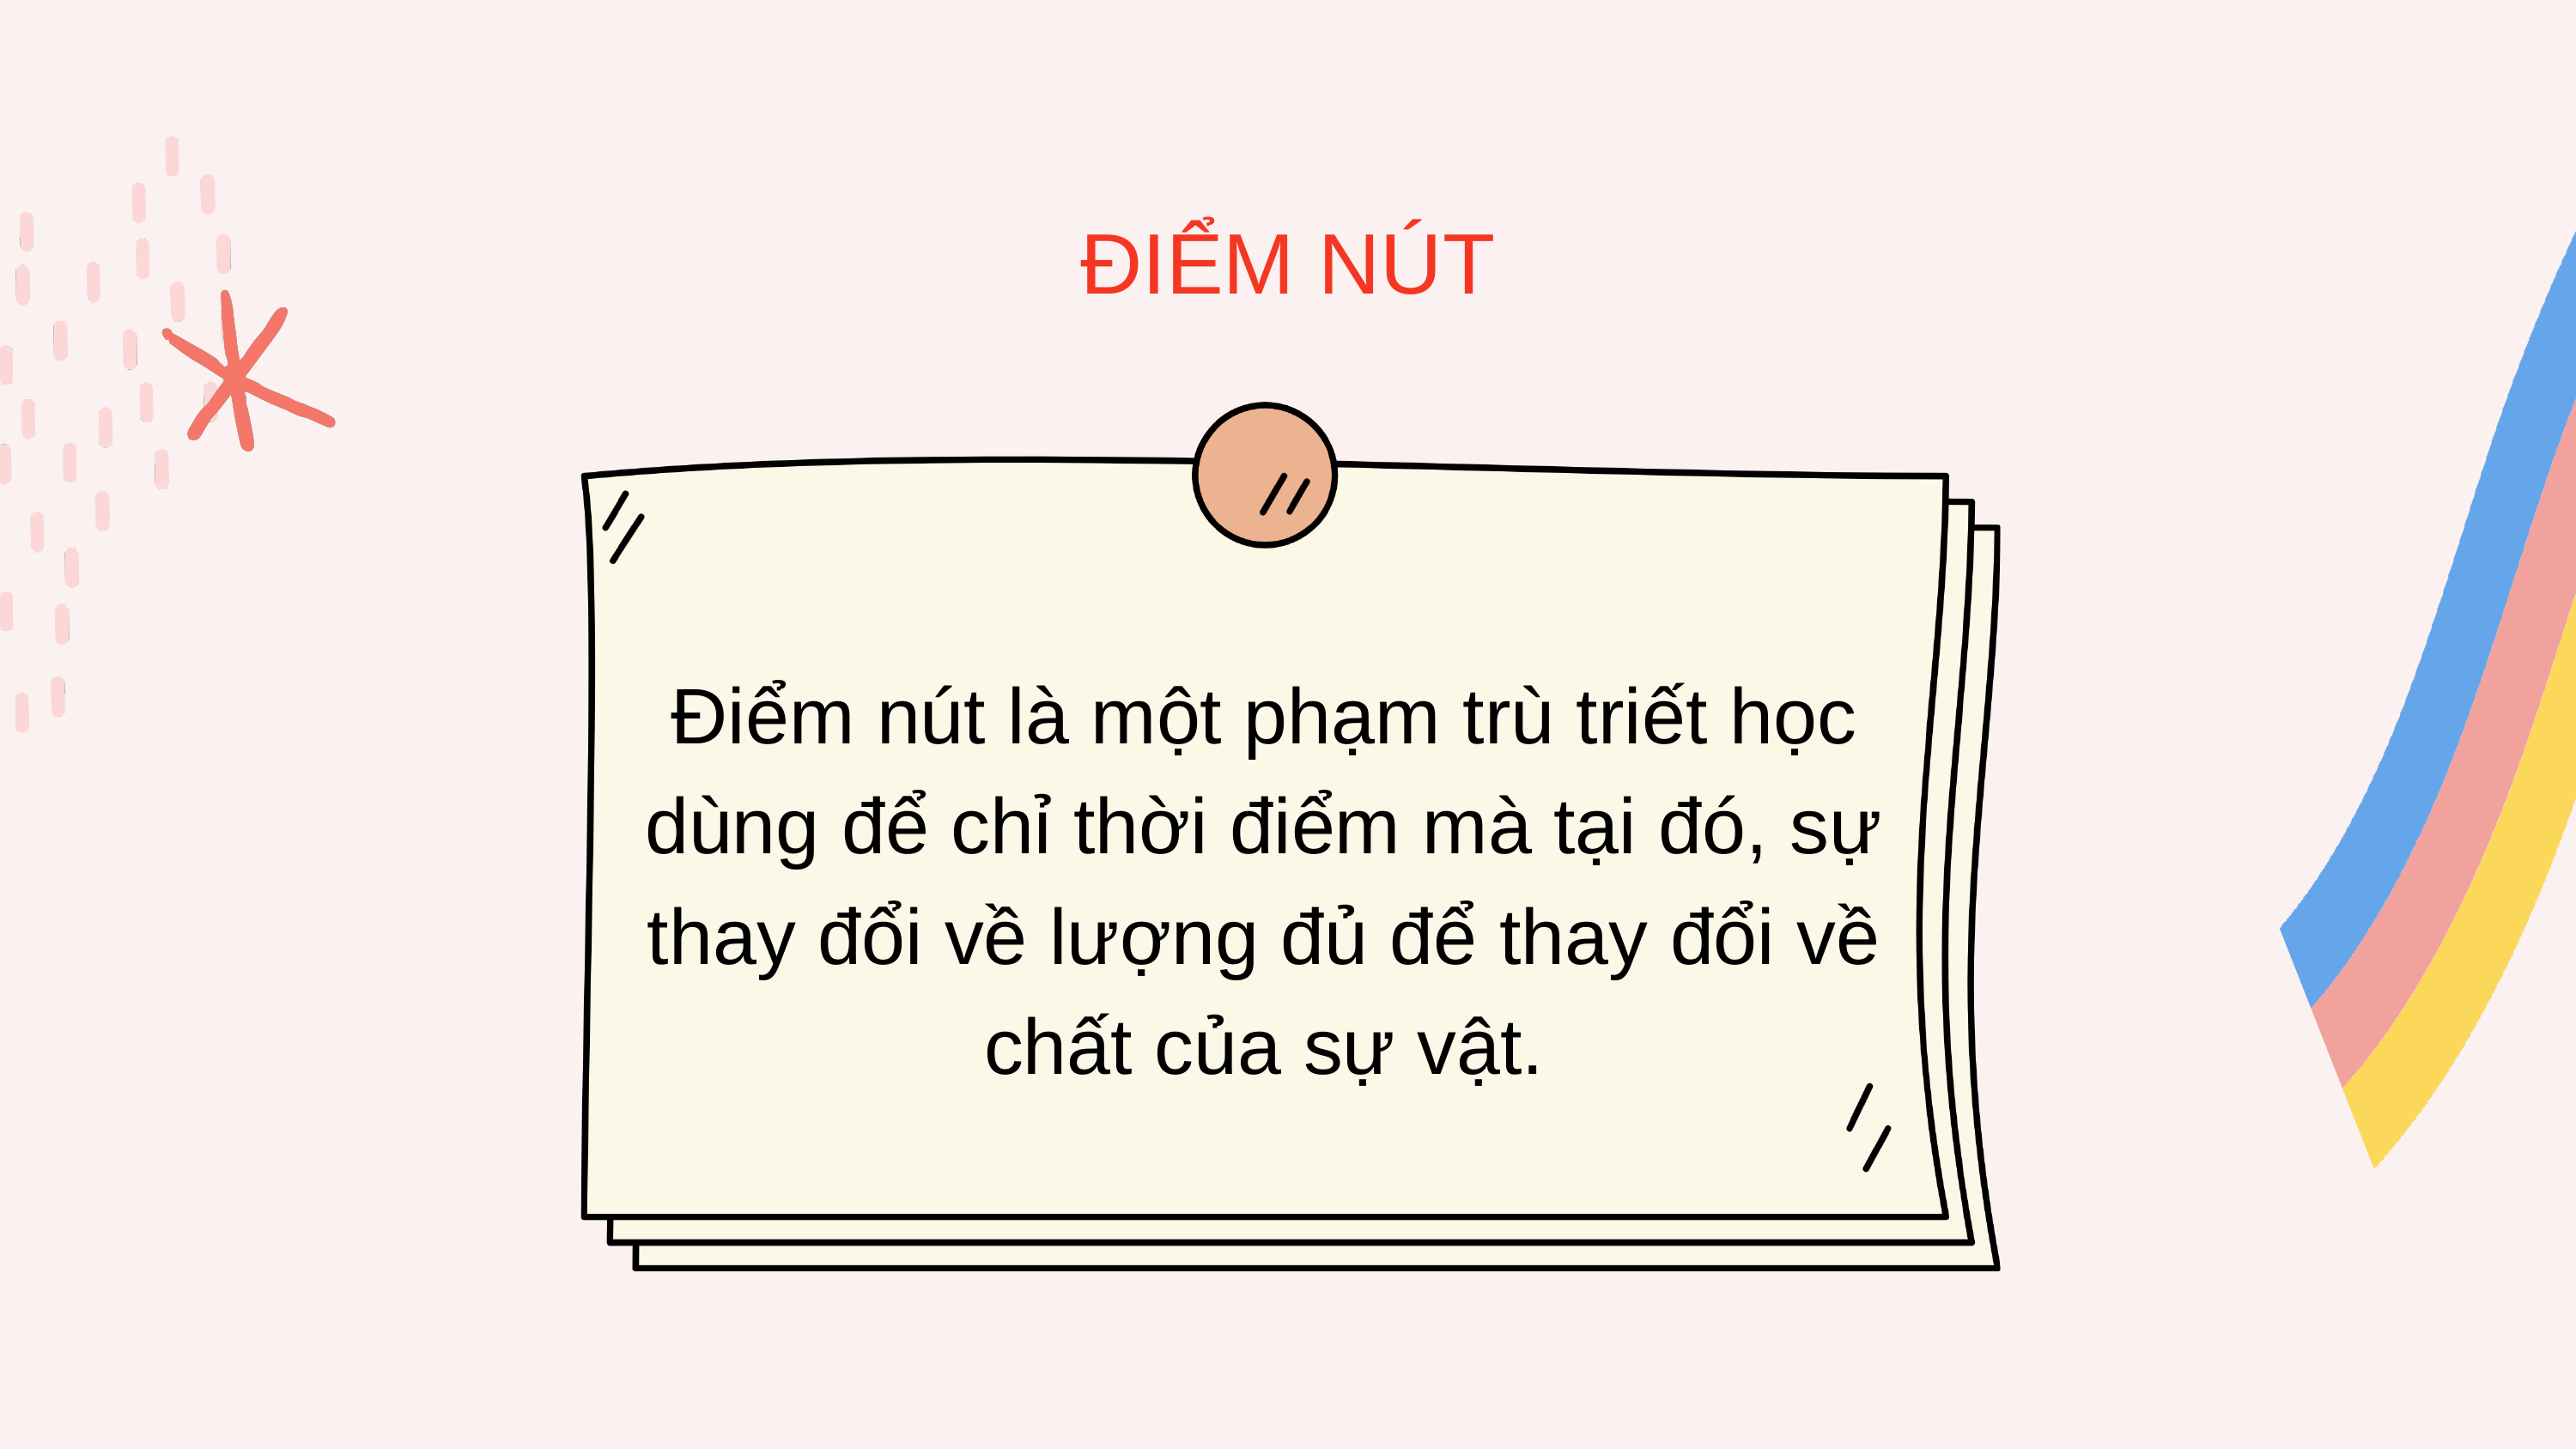

ĐIỂM NÚT

Điểm nút là một phạm trù triết học dùng để chỉ thời điểm mà tại đó, sự thay đổi về lượng đủ để thay đổi về chất của sự vật.